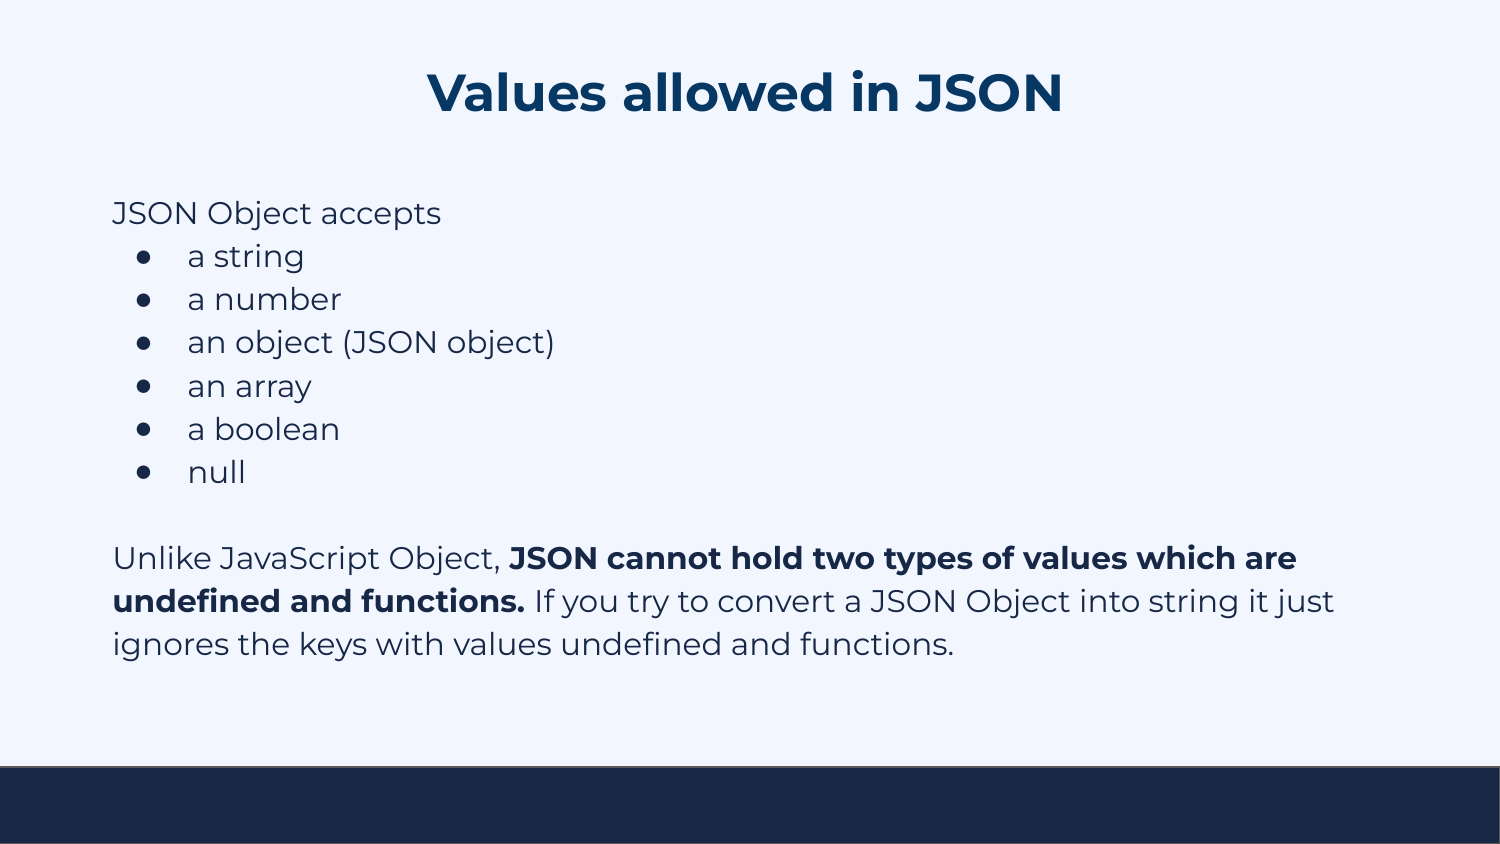

# Values allowed in JSON
JSON Object accepts
a string
a number
an object (JSON object)
an array
a boolean
null

Unlike JavaScript Object, JSON cannot hold two types of values which are undefined and functions. If you try to convert a JSON Object into string it just ignores the keys with values undefined and functions.